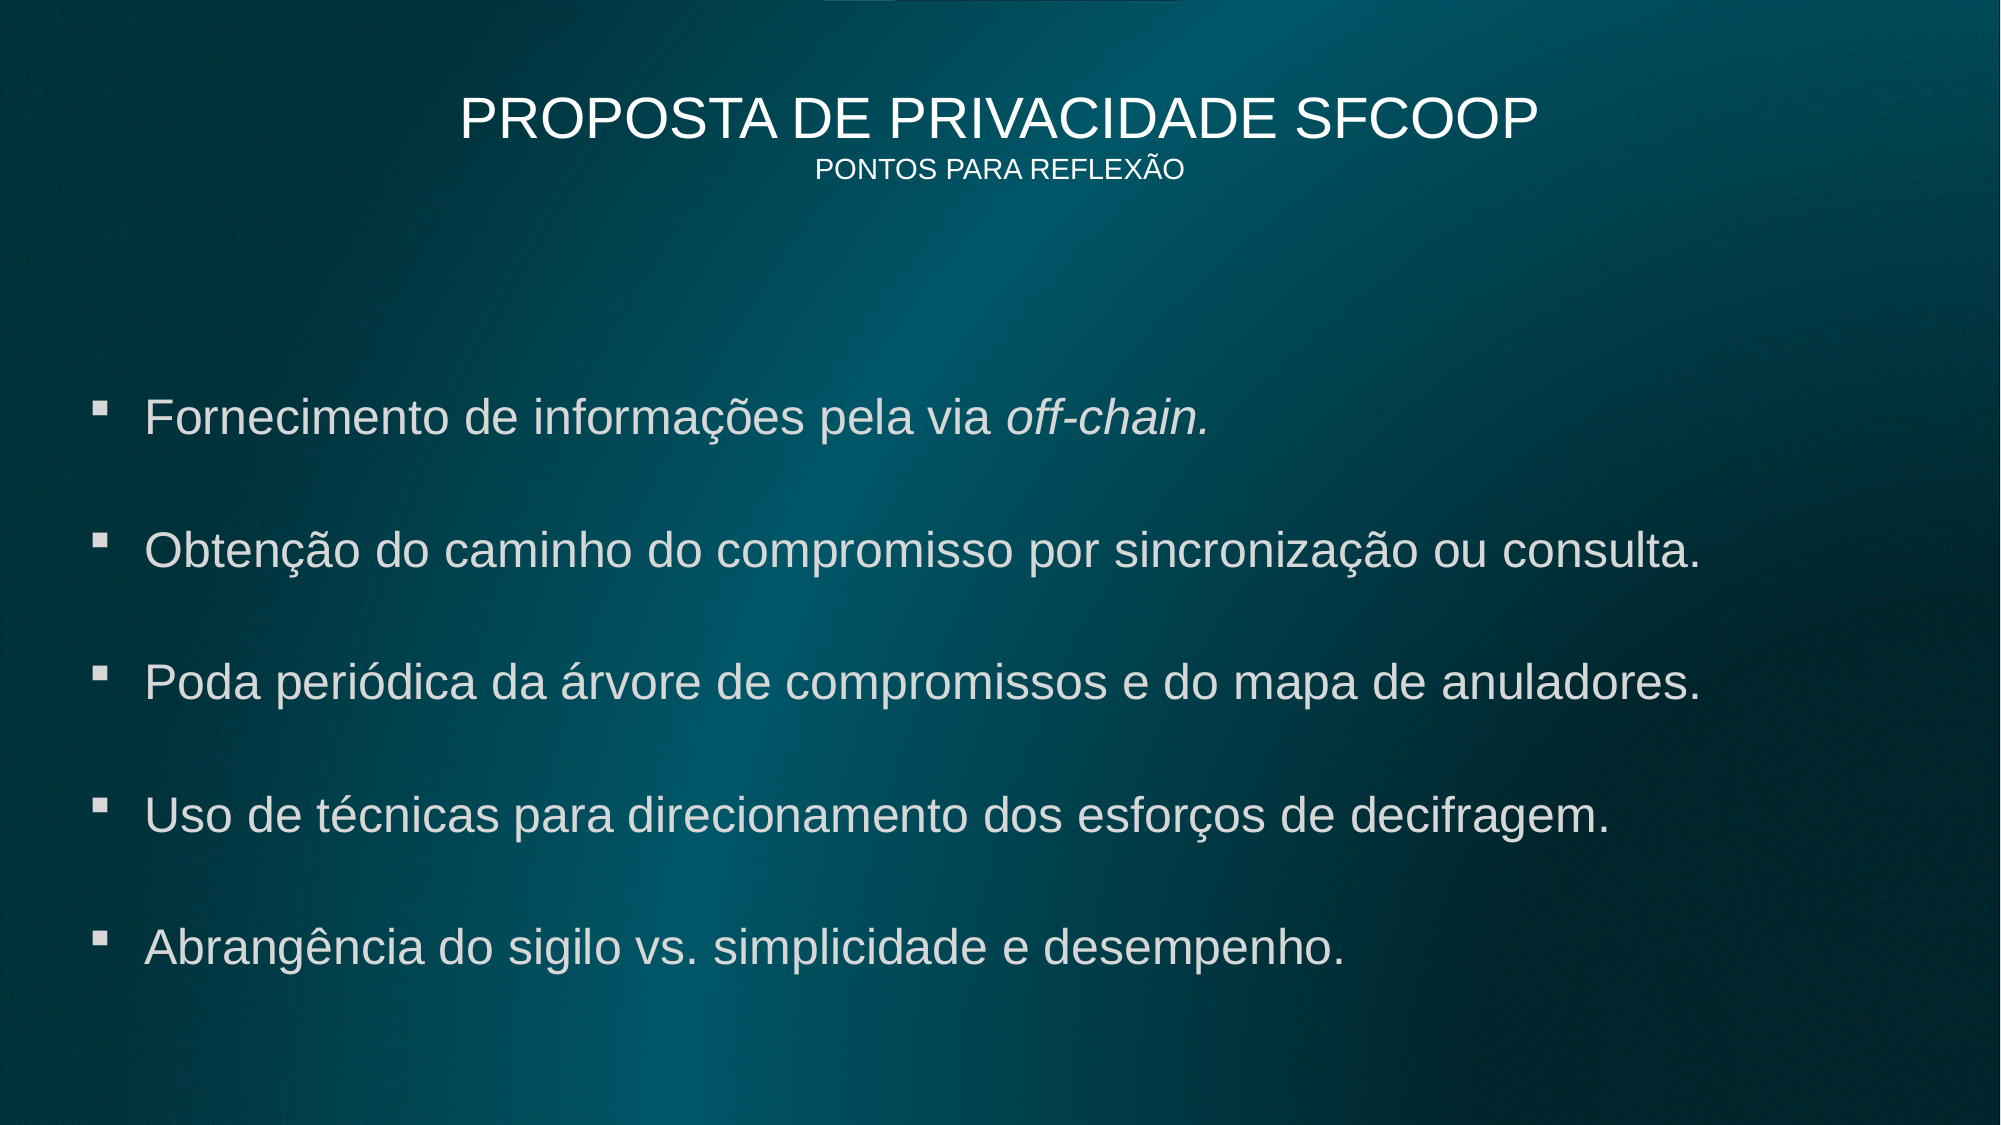

# PROPOSTA DE PRIVACIDADE SFCOOP PONTOS PARA REFLEXÃO
Fornecimento de informações pela via off-chain.
Obtenção do caminho do compromisso por sincronização ou consulta.
Poda periódica da árvore de compromissos e do mapa de anuladores.
Uso de técnicas para direcionamento dos esforços de decifragem.
Abrangência do sigilo vs. simplicidade e desempenho.